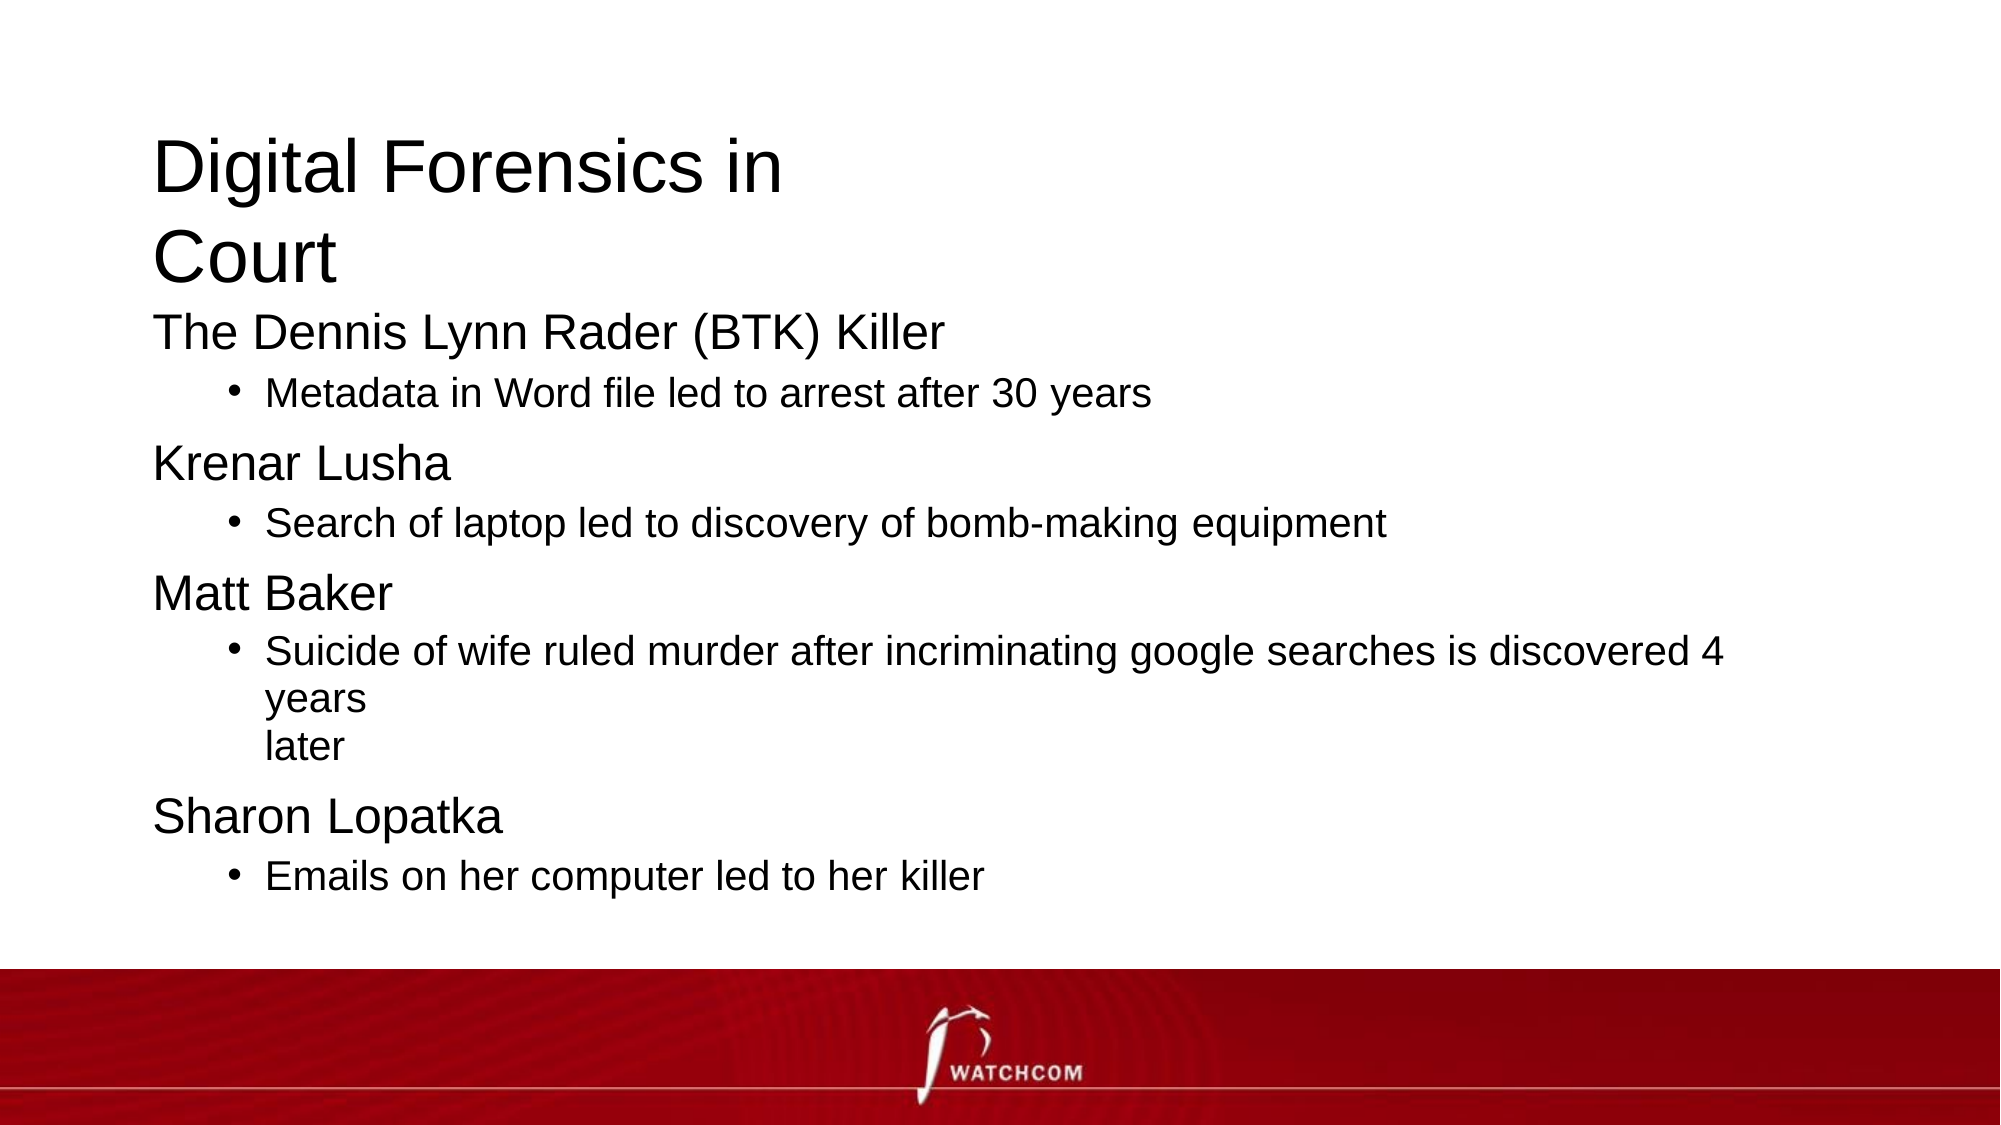

# Digital Forensics in Court
The Dennis Lynn Rader (BTK) Killer
Metadata in Word file led to arrest after 30 years
Krenar Lusha
Search of laptop led to discovery of bomb-making equipment
Matt Baker
Suicide of wife ruled murder after incriminating google searches is discovered 4 years
later
Sharon Lopatka
Emails on her computer led to her killer